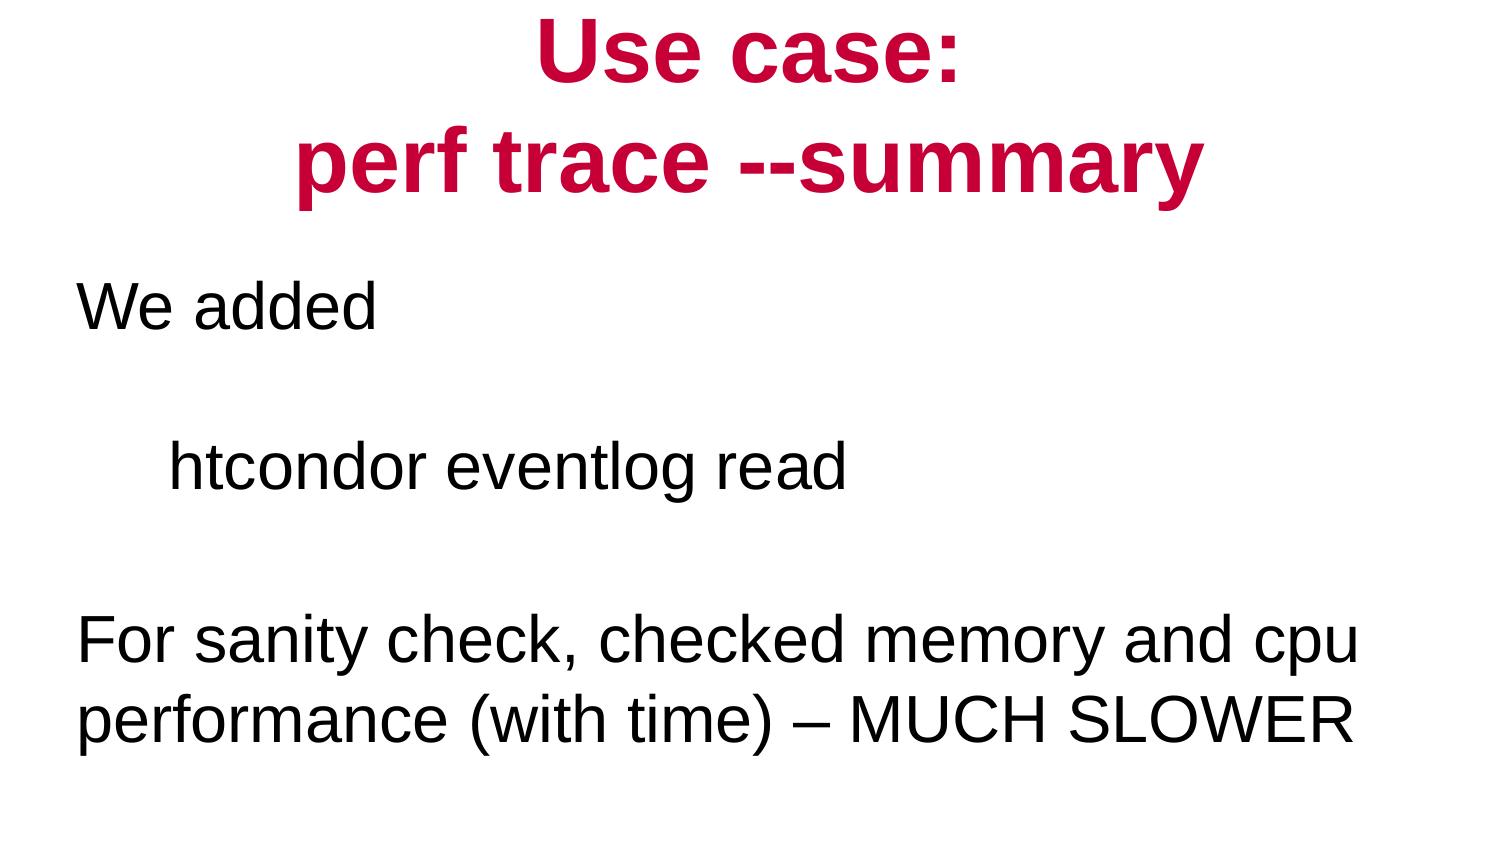

# Use case: perf trace --summary
We added
     htcondor eventlog read
For sanity check, checked memory and cpu performance (with time) – MUCH SLOWER